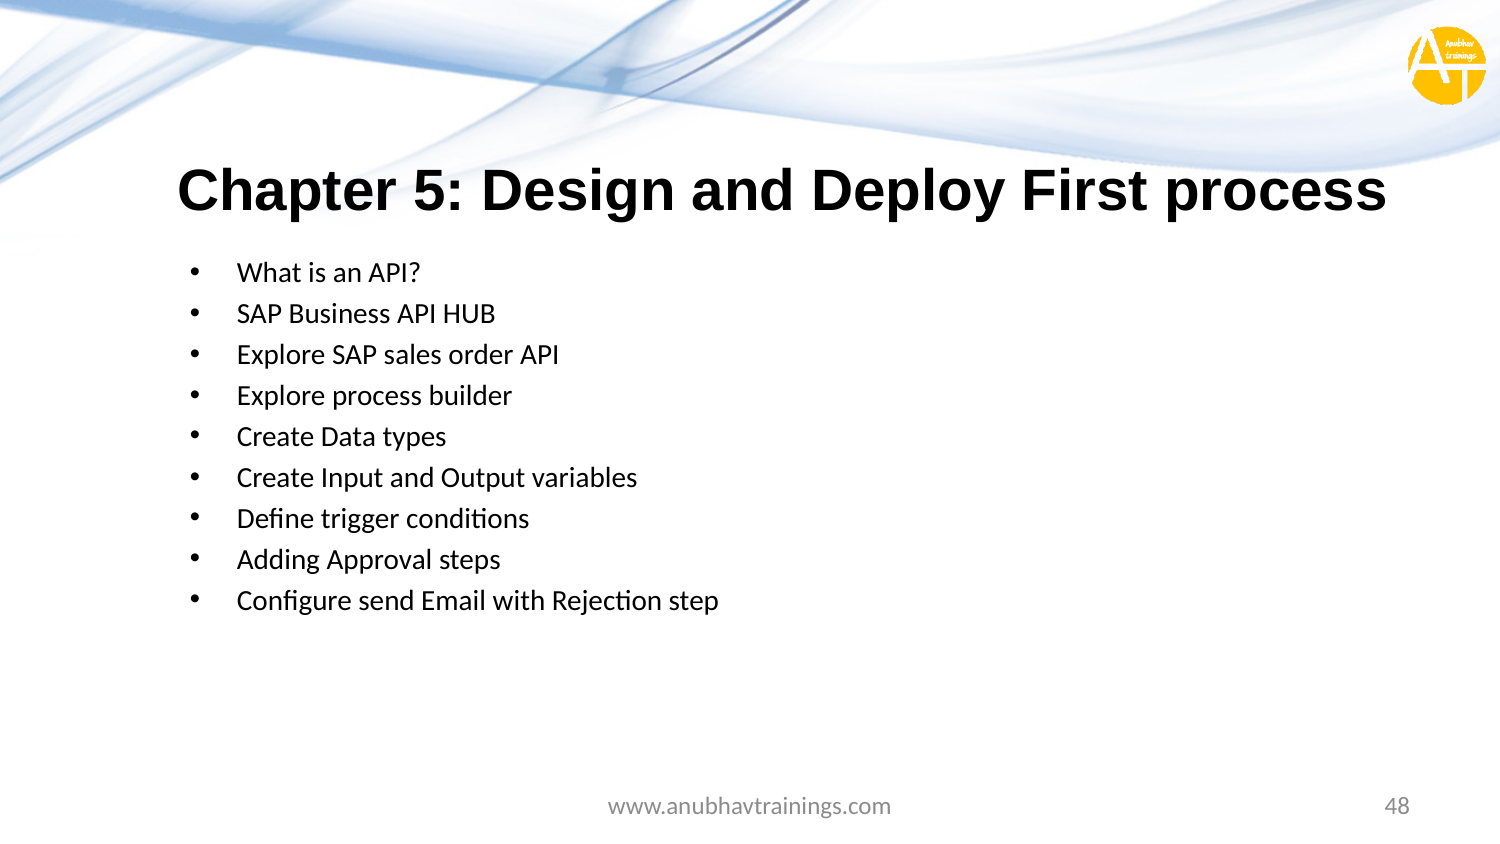

# Chapter 5: Design and Deploy First process
What is an API?
SAP Business API HUB
Explore SAP sales order API
Explore process builder
Create Data types
Create Input and Output variables
Define trigger conditions
Adding Approval steps
Configure send Email with Rejection step
www.anubhavtrainings.com
48